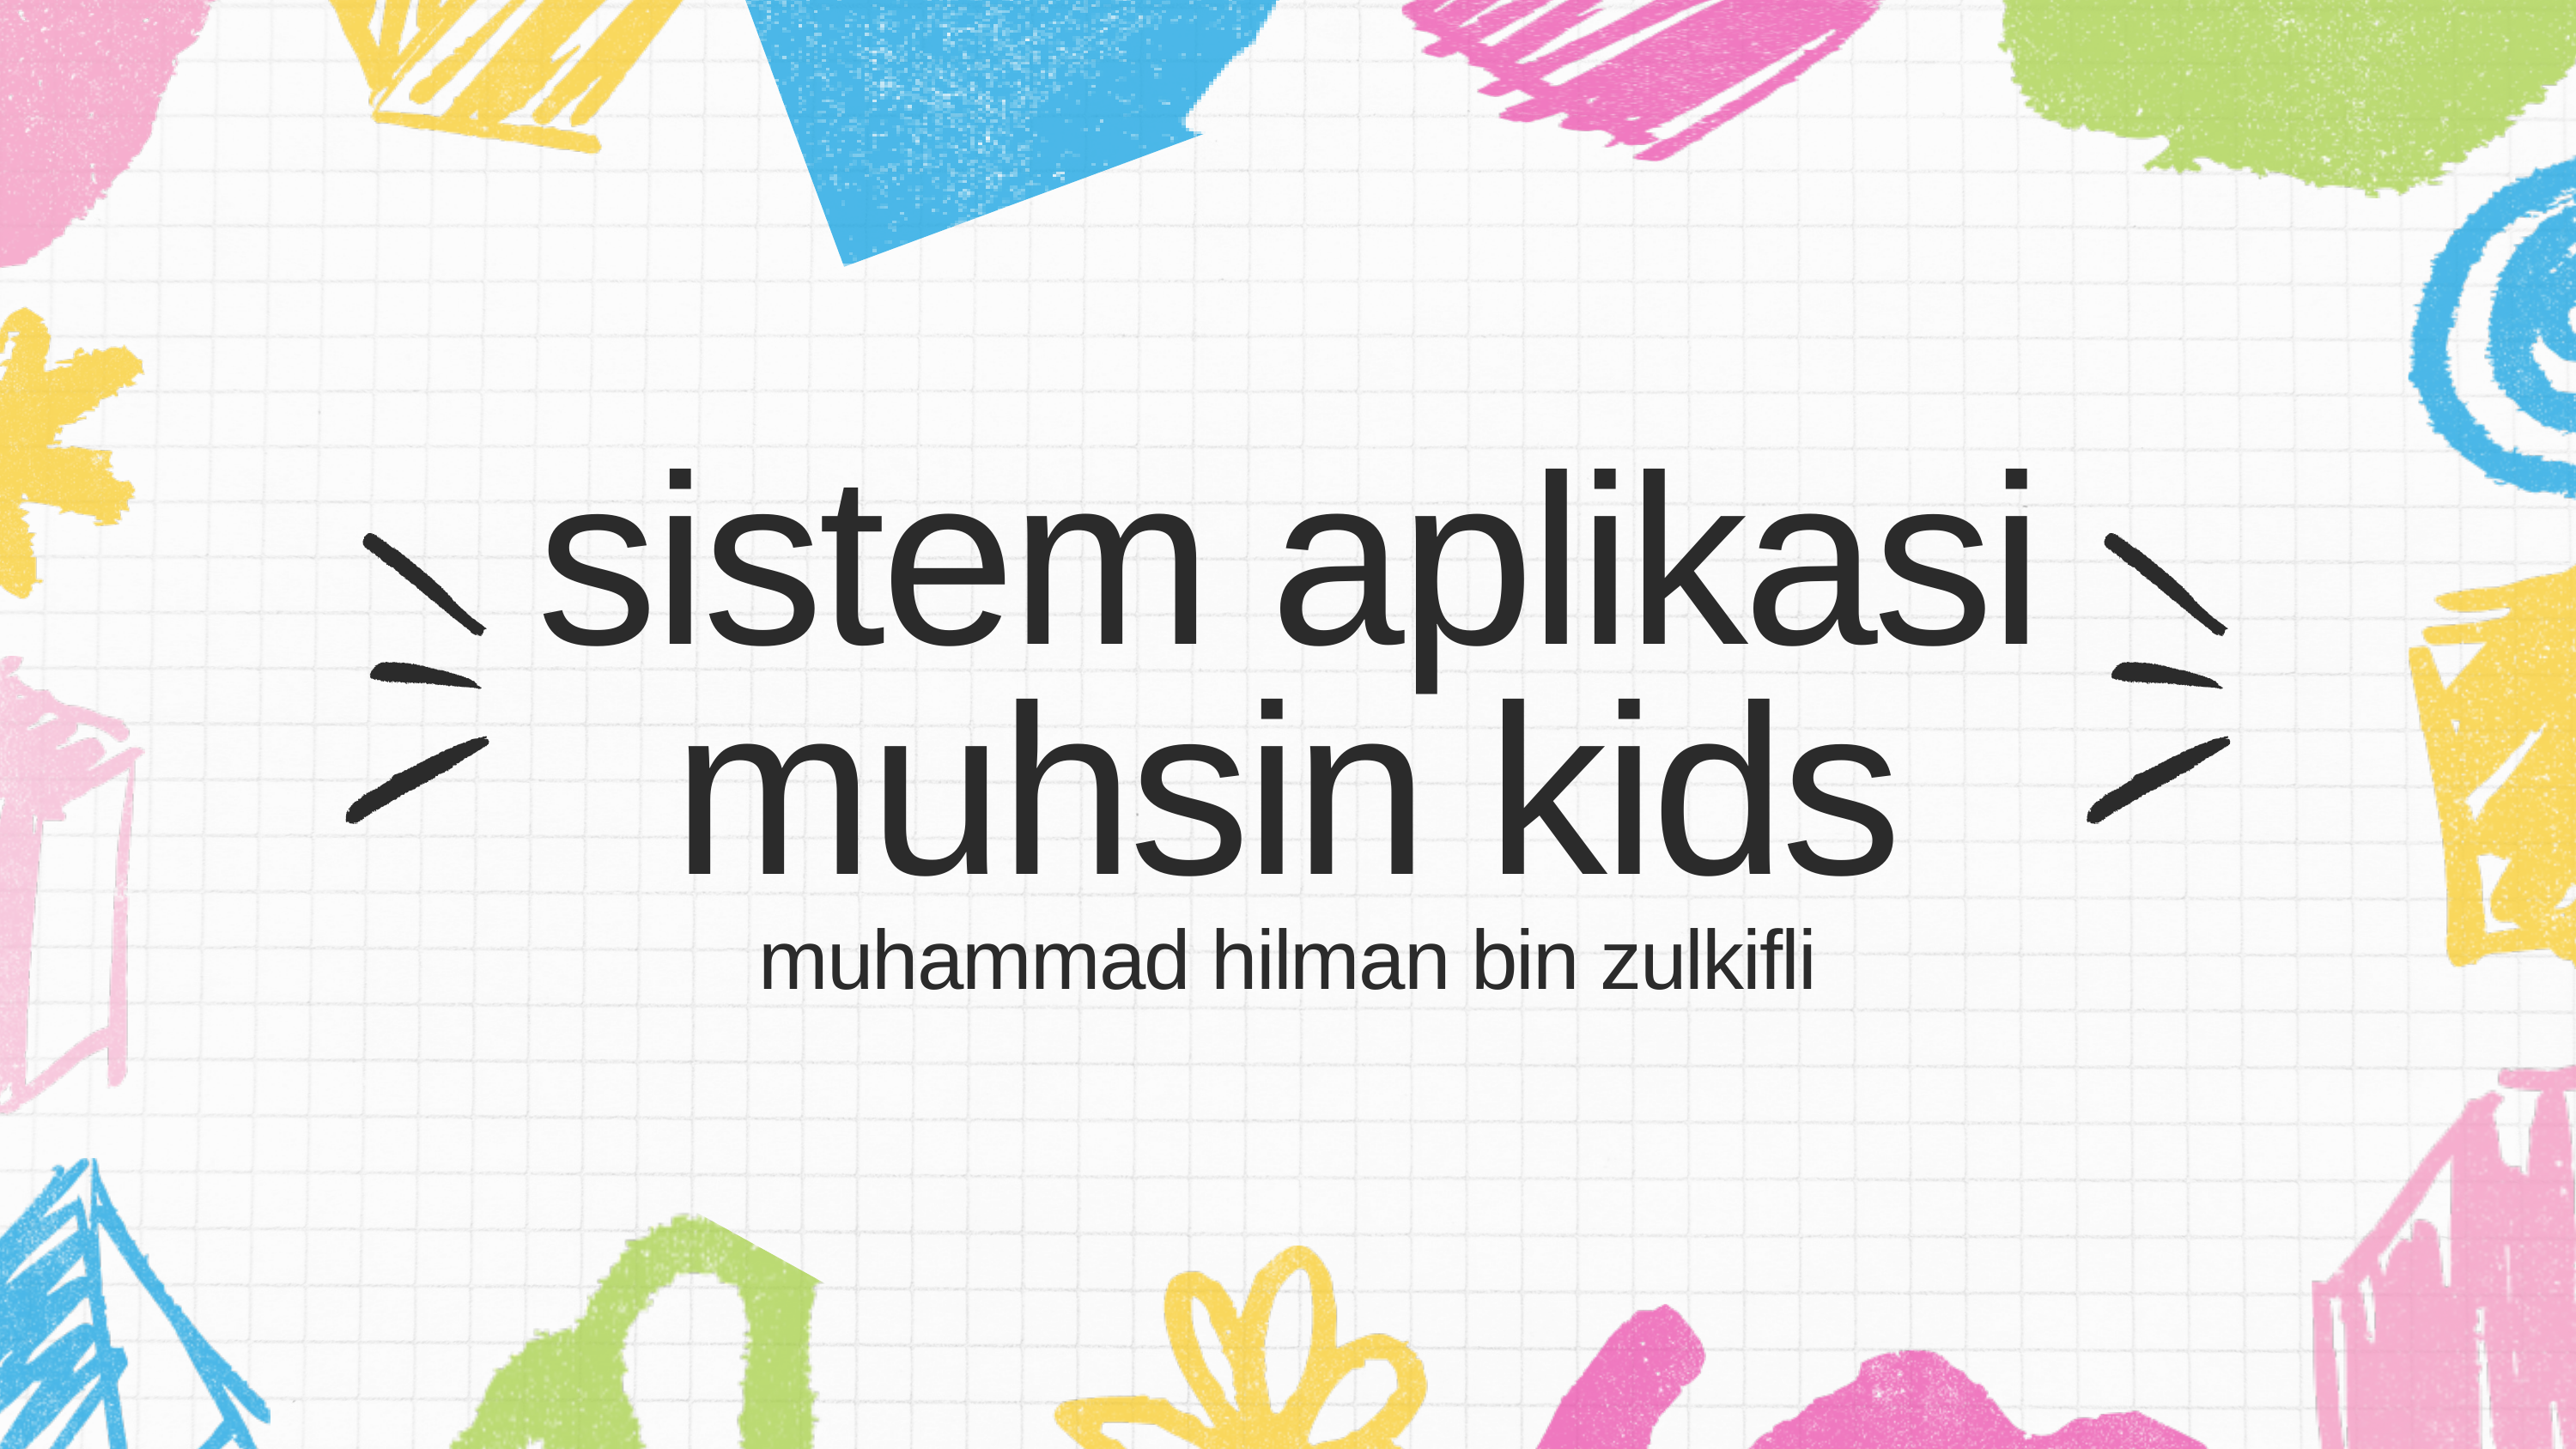

sistem aplikasi muhsin kids

muhammad hilman bin zulkifli